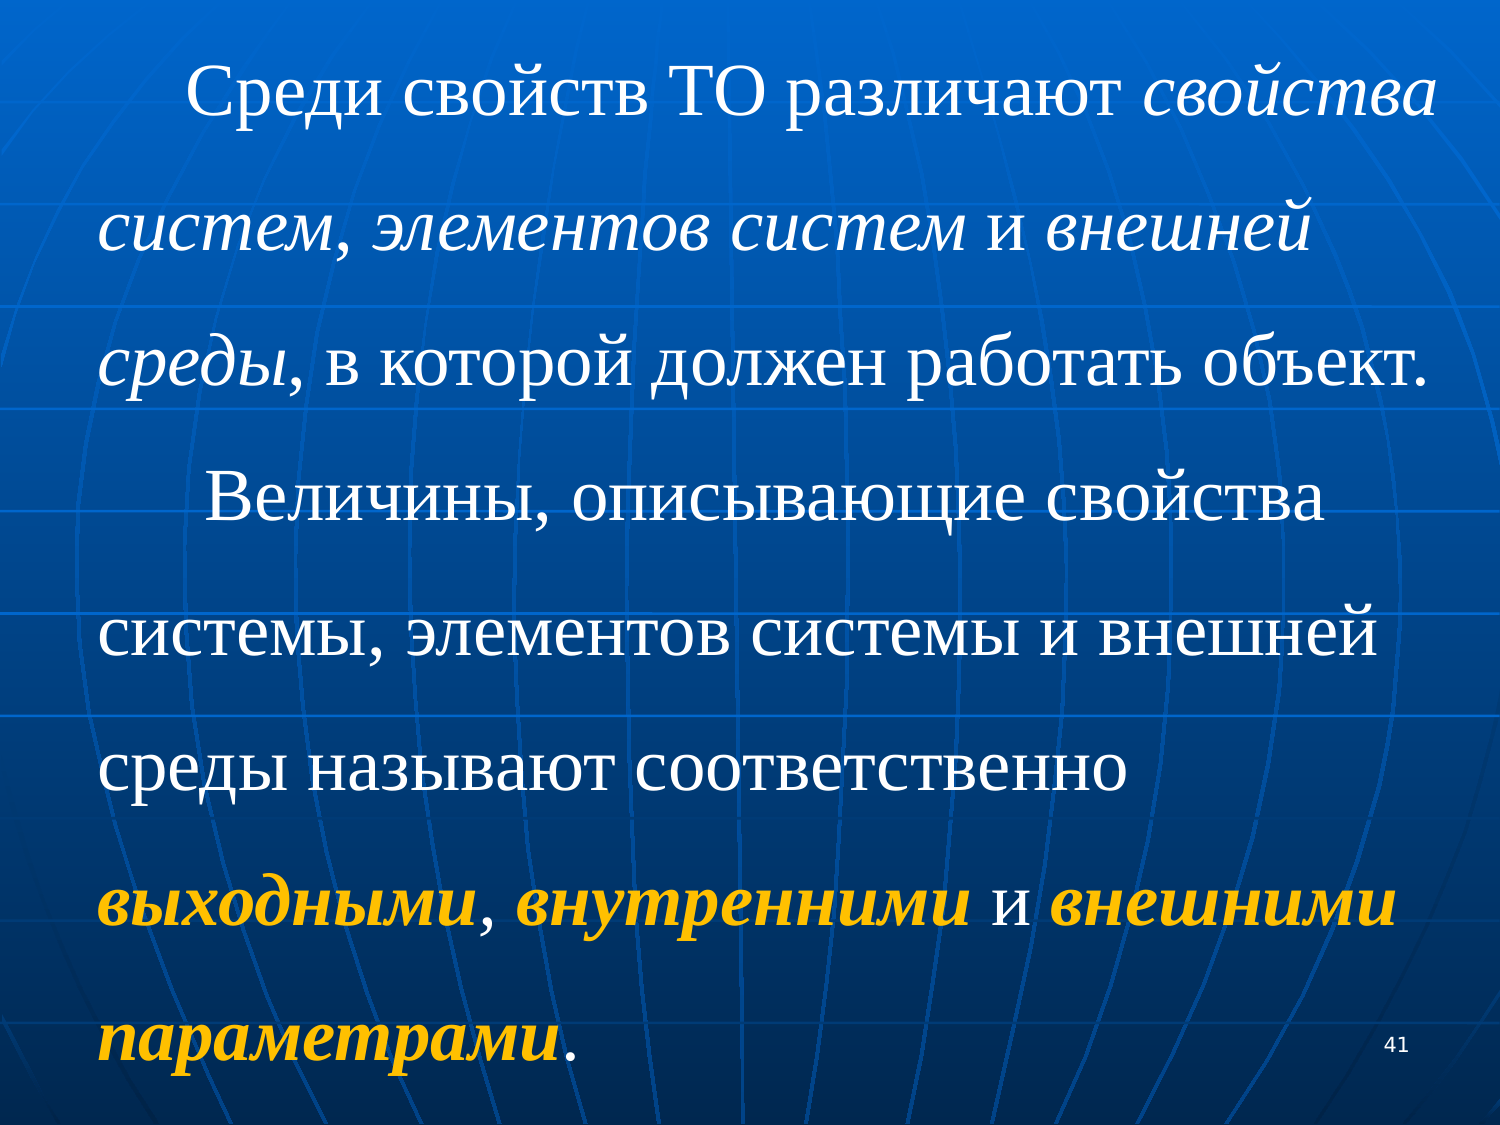

Среди свойств ТО различают свойства систем, элементов систем и внешней среды, в которой должен работать объект.
 Величины, описывающие свойства системы, элементов системы и внешней среды называют соответственно выходными, внутренними и внешними параметрами.
41